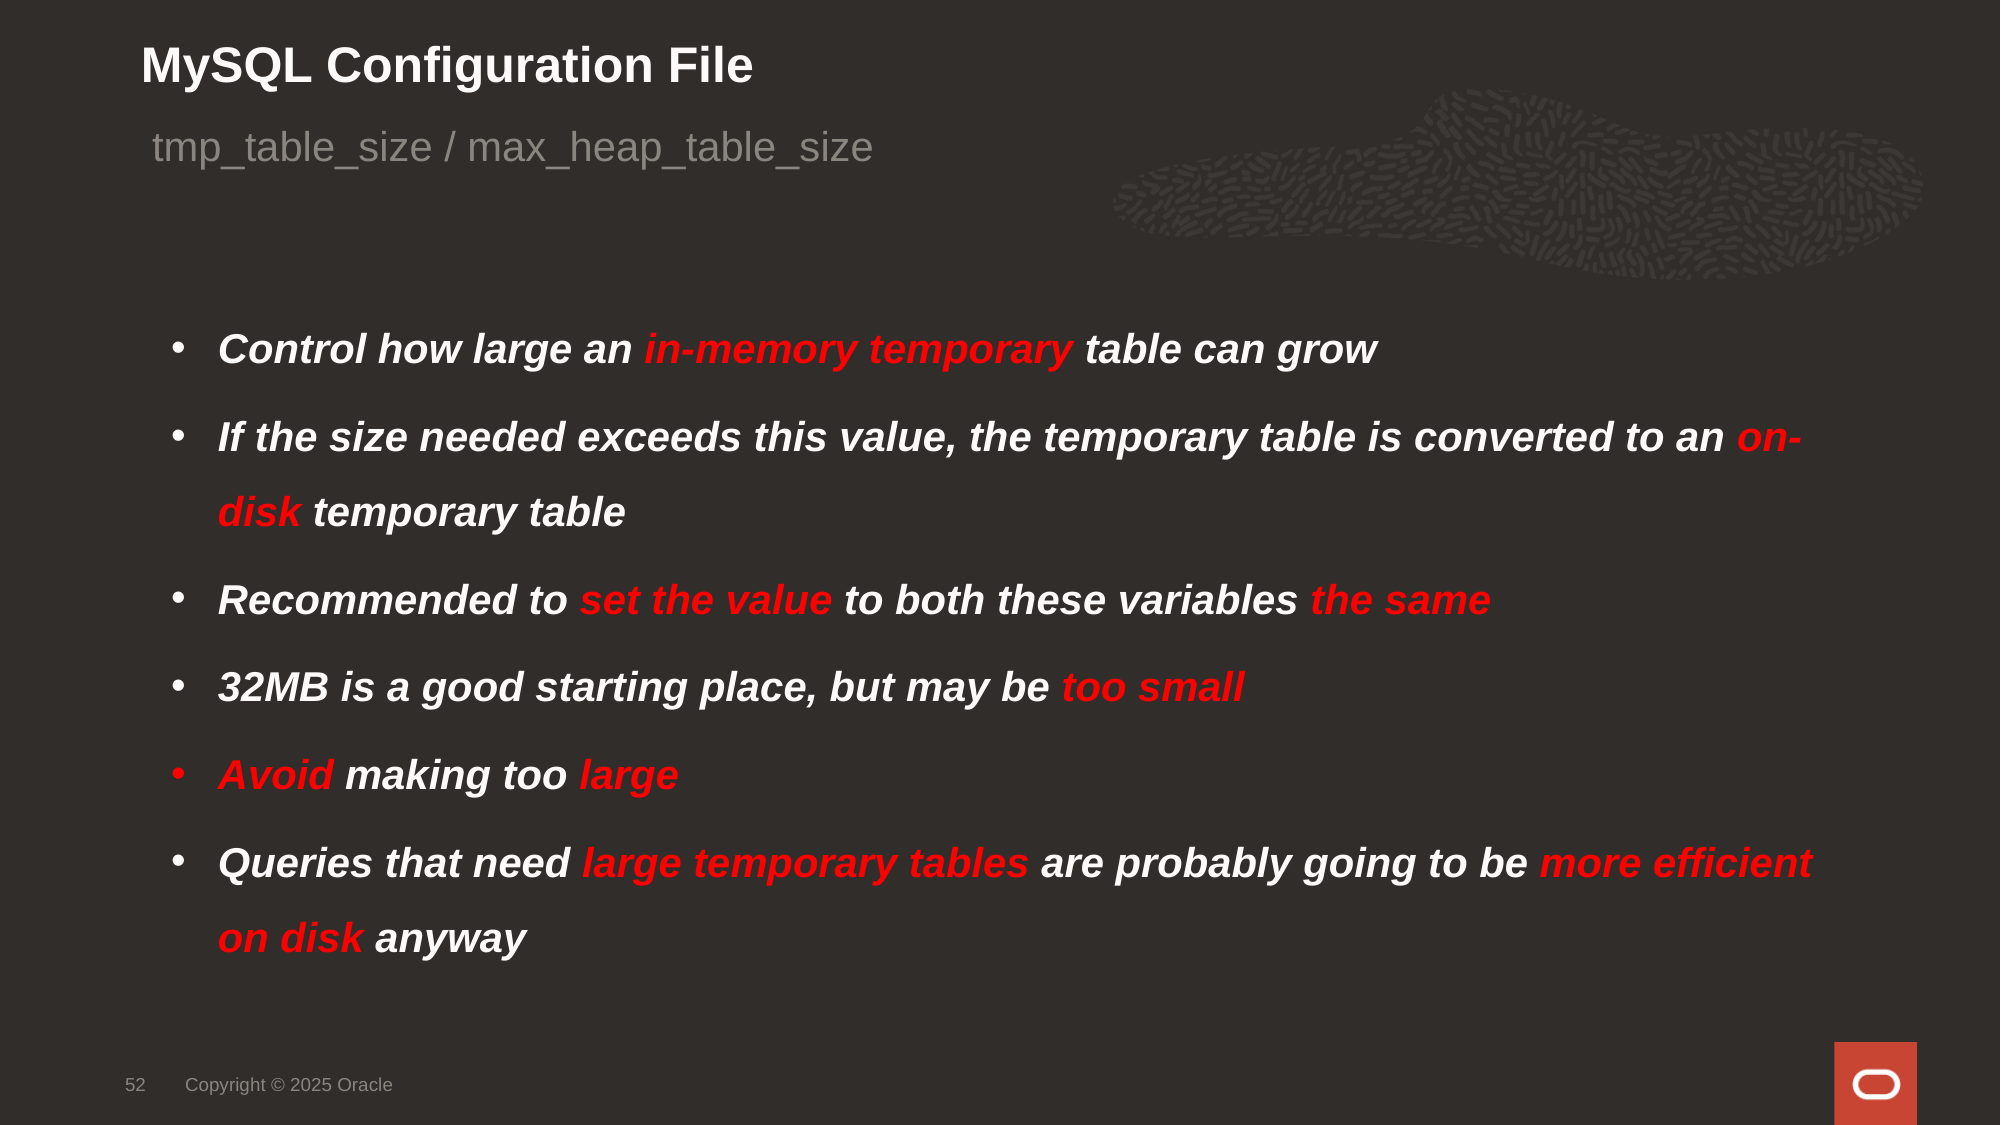

MySQL Configuration File
 tmp_table_size / max_heap_table_size

Control how large an in-memory temporary table can grow
If the size needed exceeds this value, the temporary table is converted to an on-disk temporary table
Recommended to set the value to both these variables the same
32MB is a good starting place, but may be too small
Avoid making too large
Queries that need large temporary tables are probably going to be more efficient on disk anyway
52
Copyright © 2025 Oracle